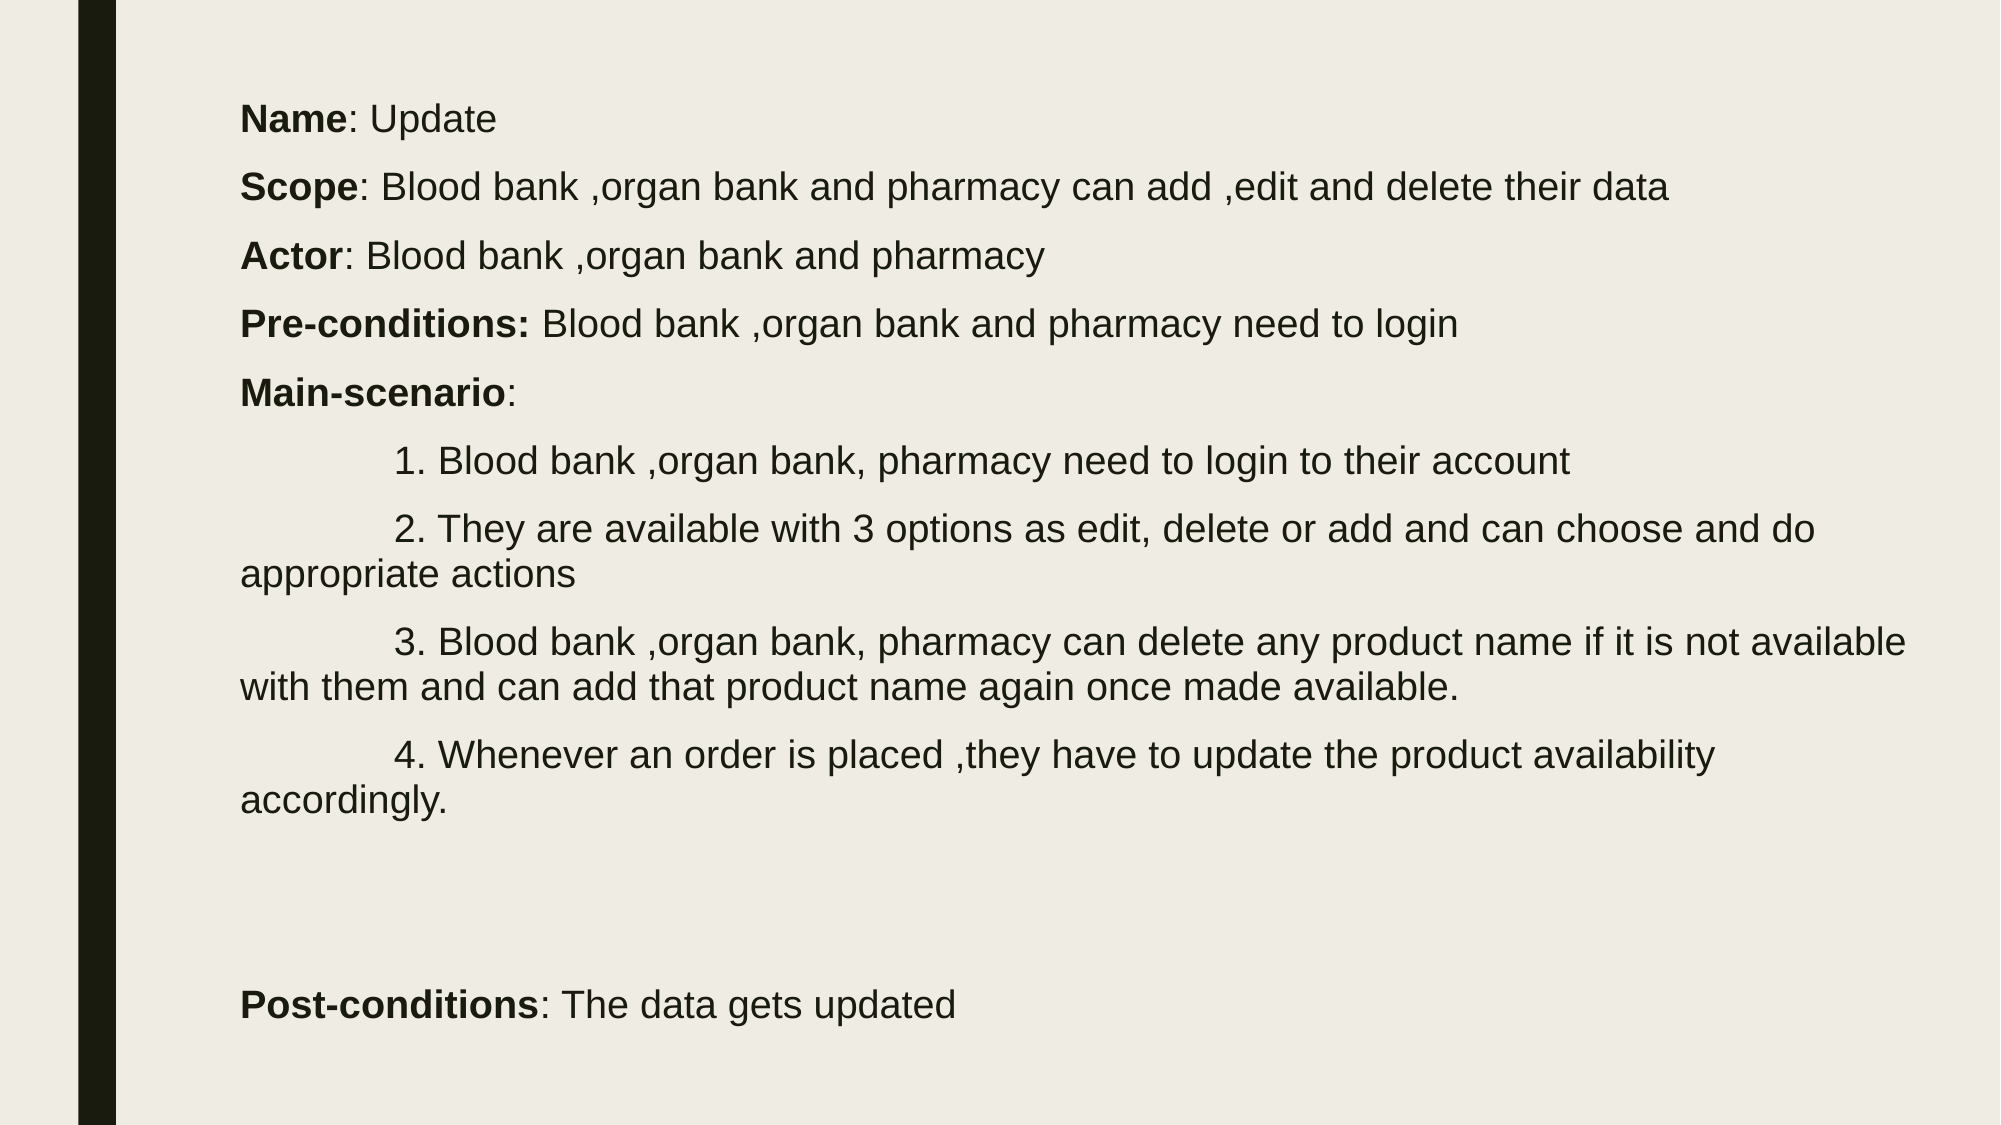

Name: Update
Scope: Blood bank ,organ bank and pharmacy can add ,edit and delete their data
Actor: Blood bank ,organ bank and pharmacy
Pre-conditions: Blood bank ,organ bank and pharmacy need to login
Main-scenario:
              1. Blood bank ,organ bank, pharmacy need to login to their account
              2. They are available with 3 options as edit, delete or add and can choose and do appropriate actions
              3. Blood bank ,organ bank, pharmacy can delete any product name if it is not available with them and can add that product name again once made available.
              4. Whenever an order is placed ,they have to update the product availability accordingly.

Post-conditions: The data gets updated